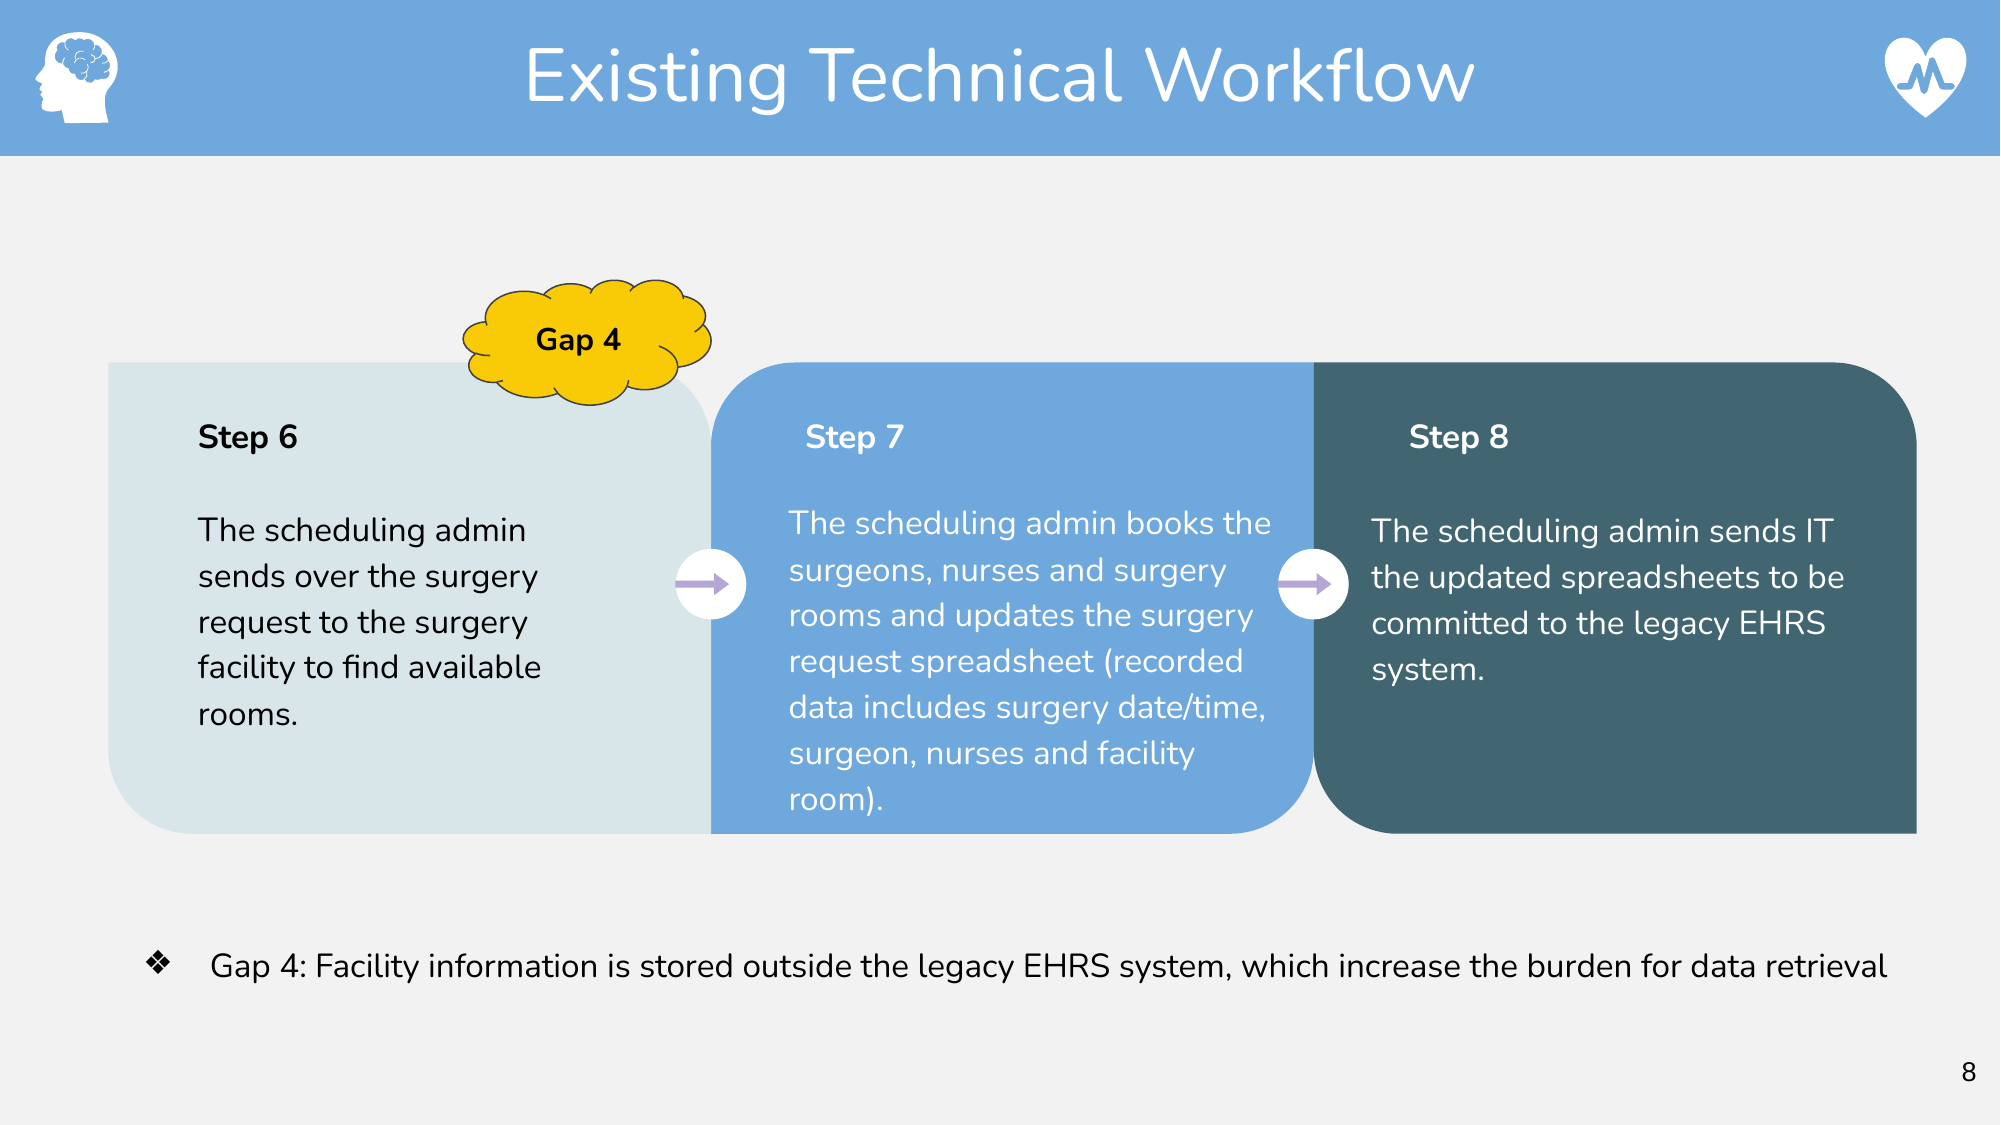

Existing Technical Workflow

Gap 4

Step 8
The scheduling admin sends IT the updated spreadsheets to be committed to the legacy EHRS system.

Step 7
The scheduling admin books the surgeons, nurses and surgery rooms and updates the surgery request spreadsheet (recorded data includes surgery date/time, surgeon, nurses and facility room).

Step 6
The scheduling admin sends over the surgery request to the surgery facility to find available rooms.

Gap 4: Facility information is stored outside the legacy EHRS system, which increase the burden for data retrieval
8